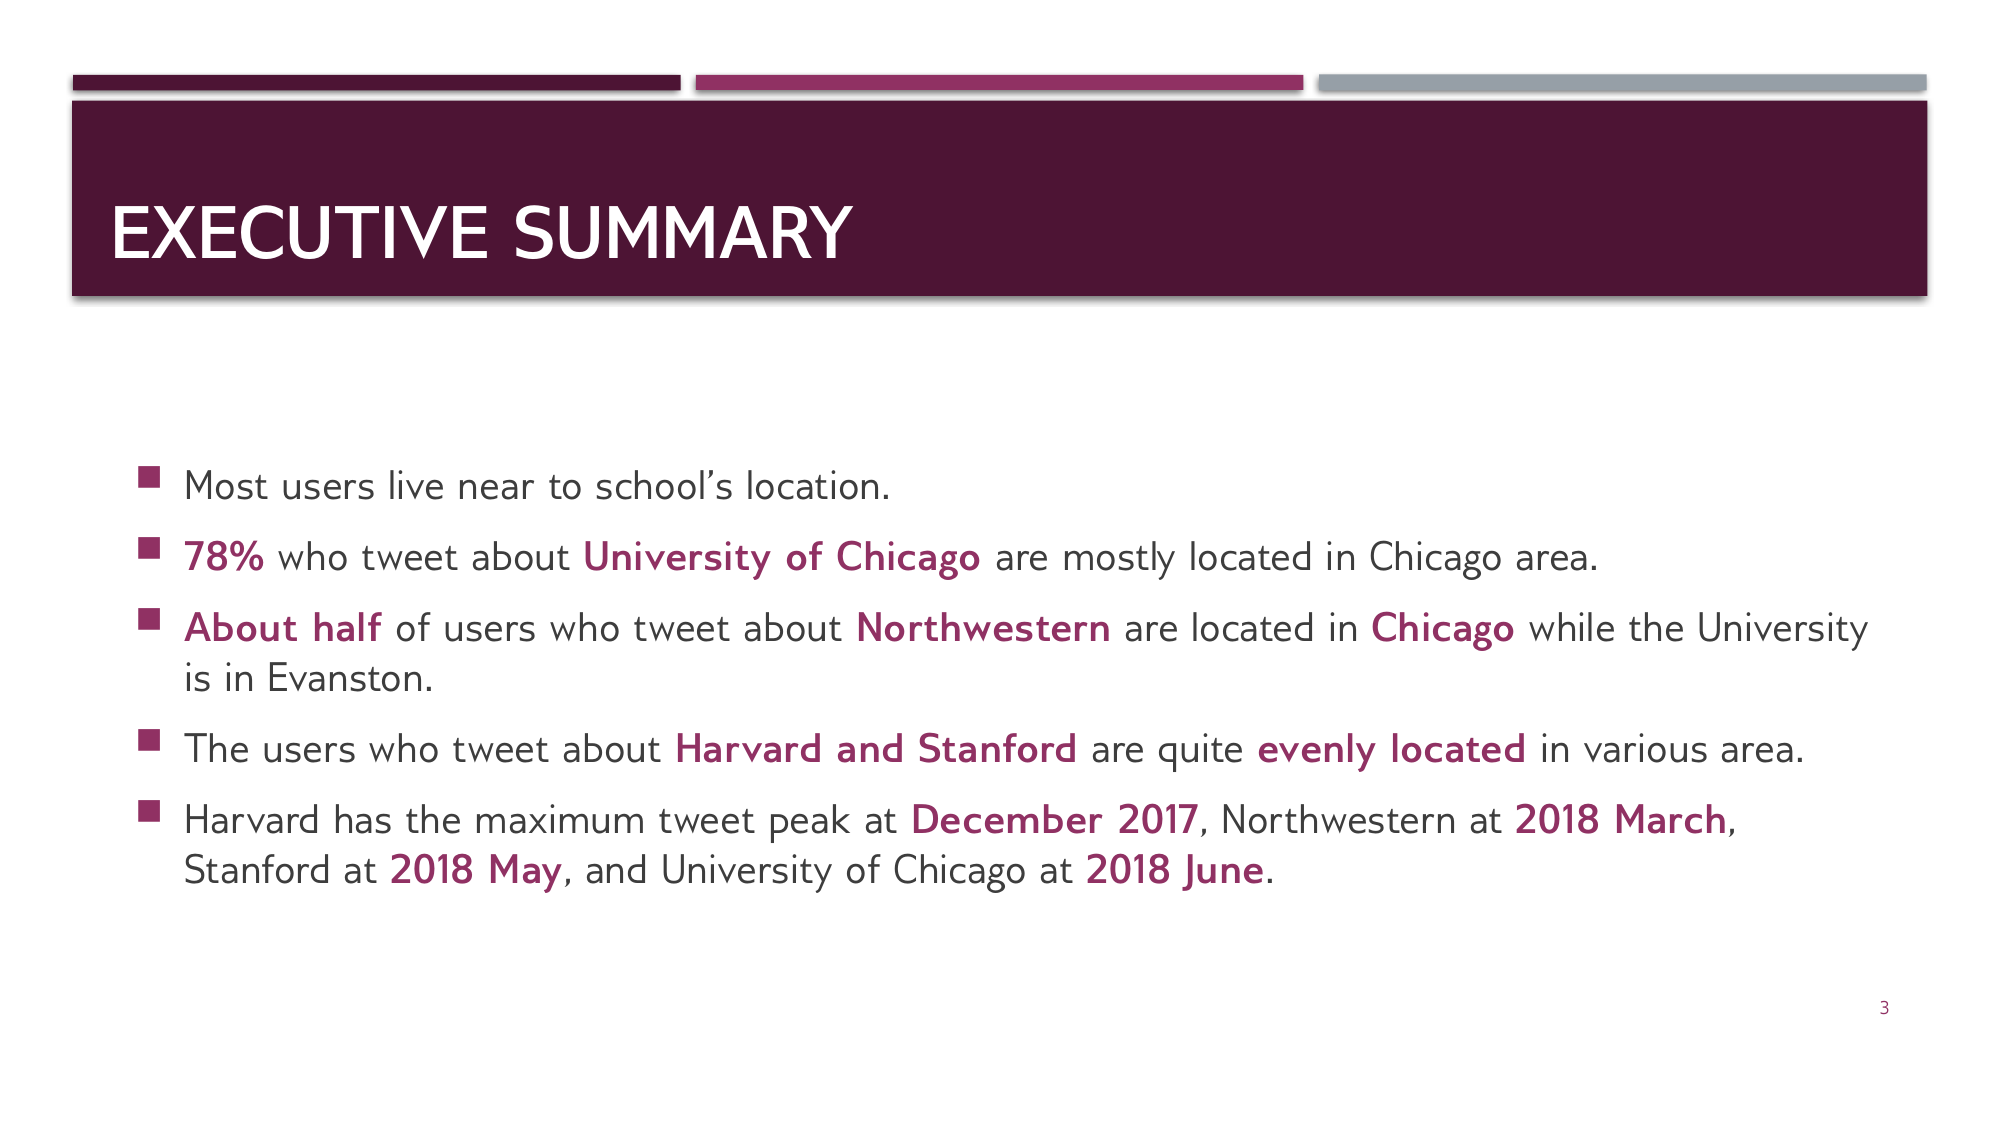

# Executive Summary
Most users live near to school’s location.
78% who tweet about University of Chicago are mostly located in Chicago area.
About half of users who tweet about Northwestern are located in Chicago while the University is in Evanston.
The users who tweet about Harvard and Stanford are quite evenly located in various area.
Harvard has the maximum tweet peak at December 2017, Northwestern at 2018 March, Stanford at 2018 May, and University of Chicago at 2018 June.
3